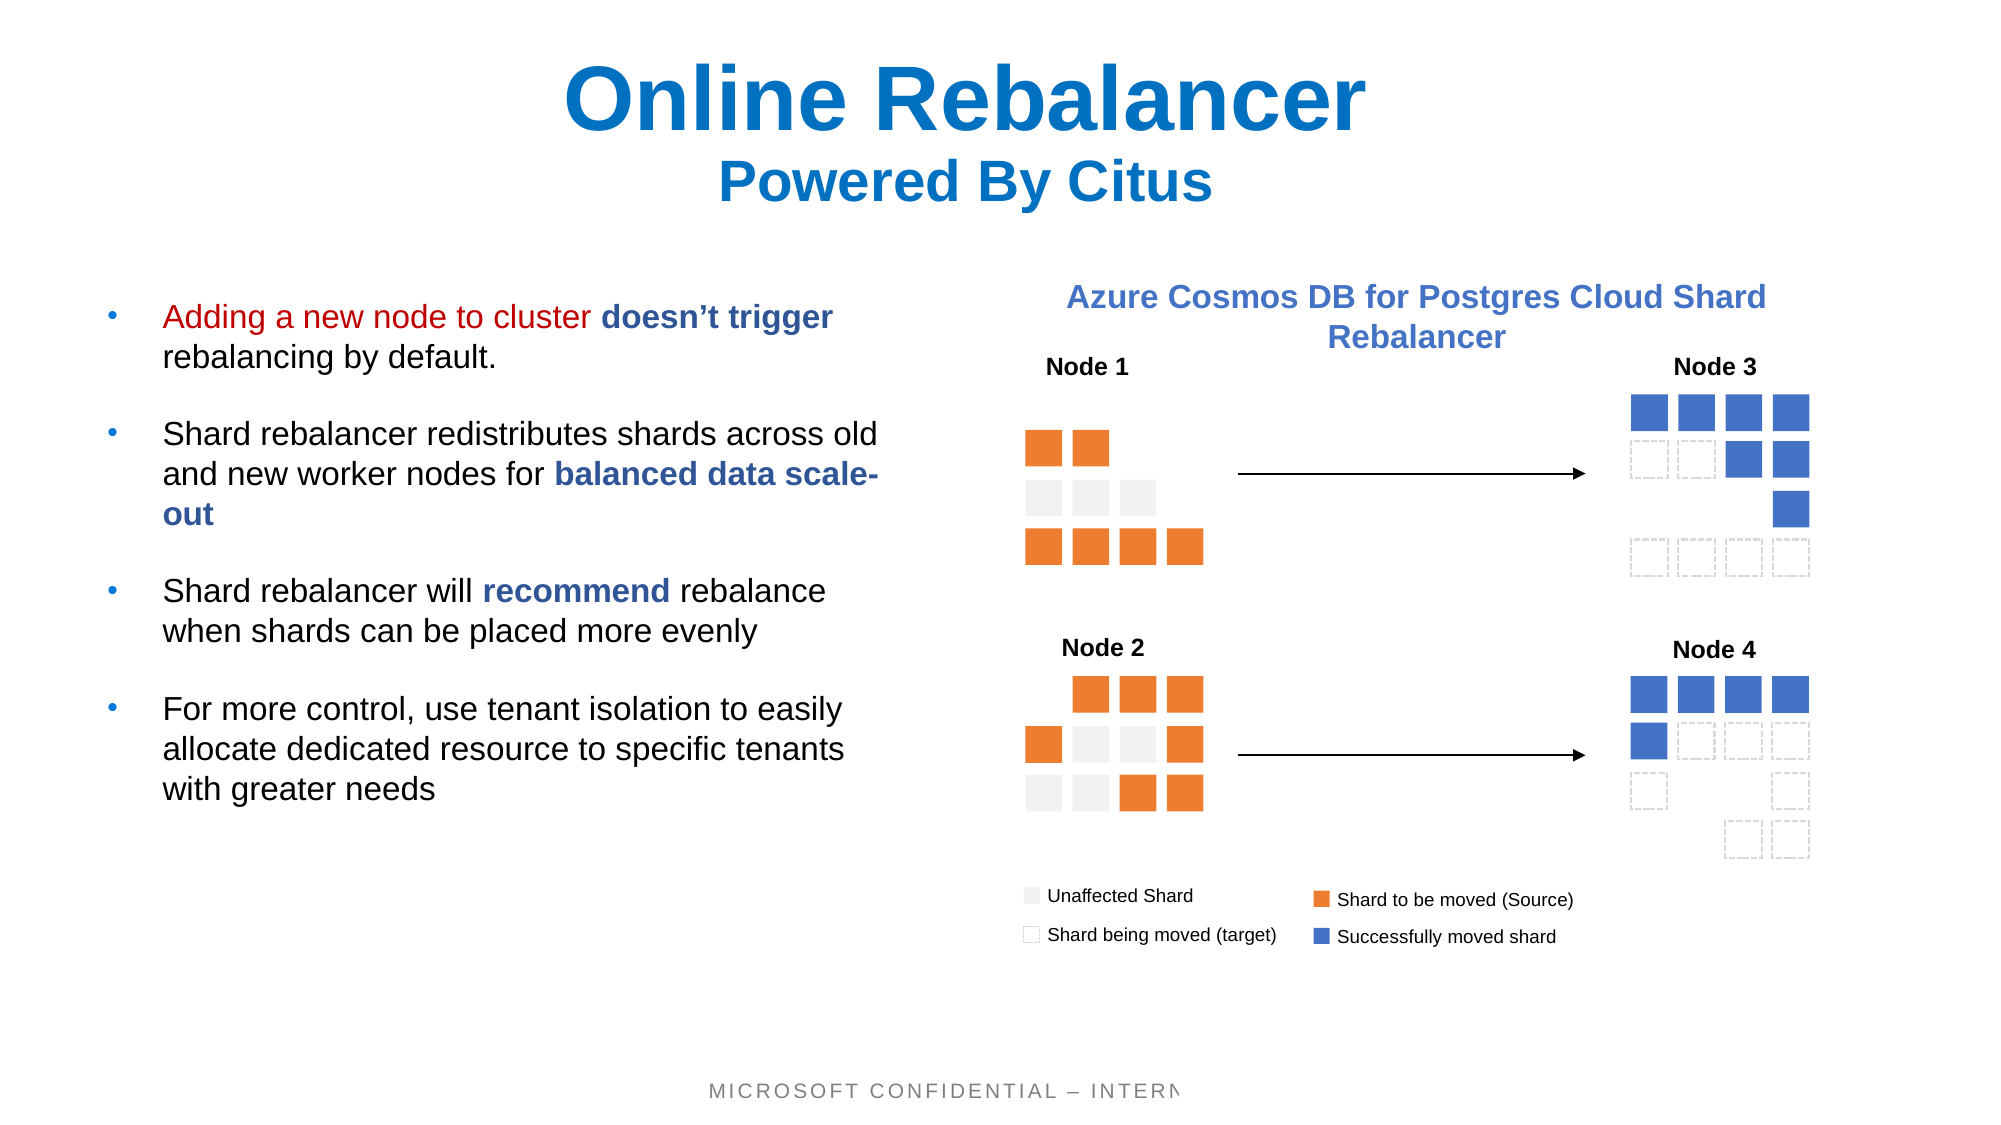

# Online Rebalancer Powered By Citus
Azure Cosmos DB for Postgres Cloud Shard Rebalancer
Adding a new node to cluster doesn’t trigger rebalancing by default.
Shard rebalancer redistributes shards across old and new worker nodes for balanced data scale-out
Shard rebalancer will recommend rebalance when shards can be placed more evenly
For more control, use tenant isolation to easily allocate dedicated resource to specific tenants with greater needs
Node 1
Node 3

Node 2
Node 4

Unaffected Shard

Shard to be moved (Source)

Shard being moved (target)
Successfully moved shard